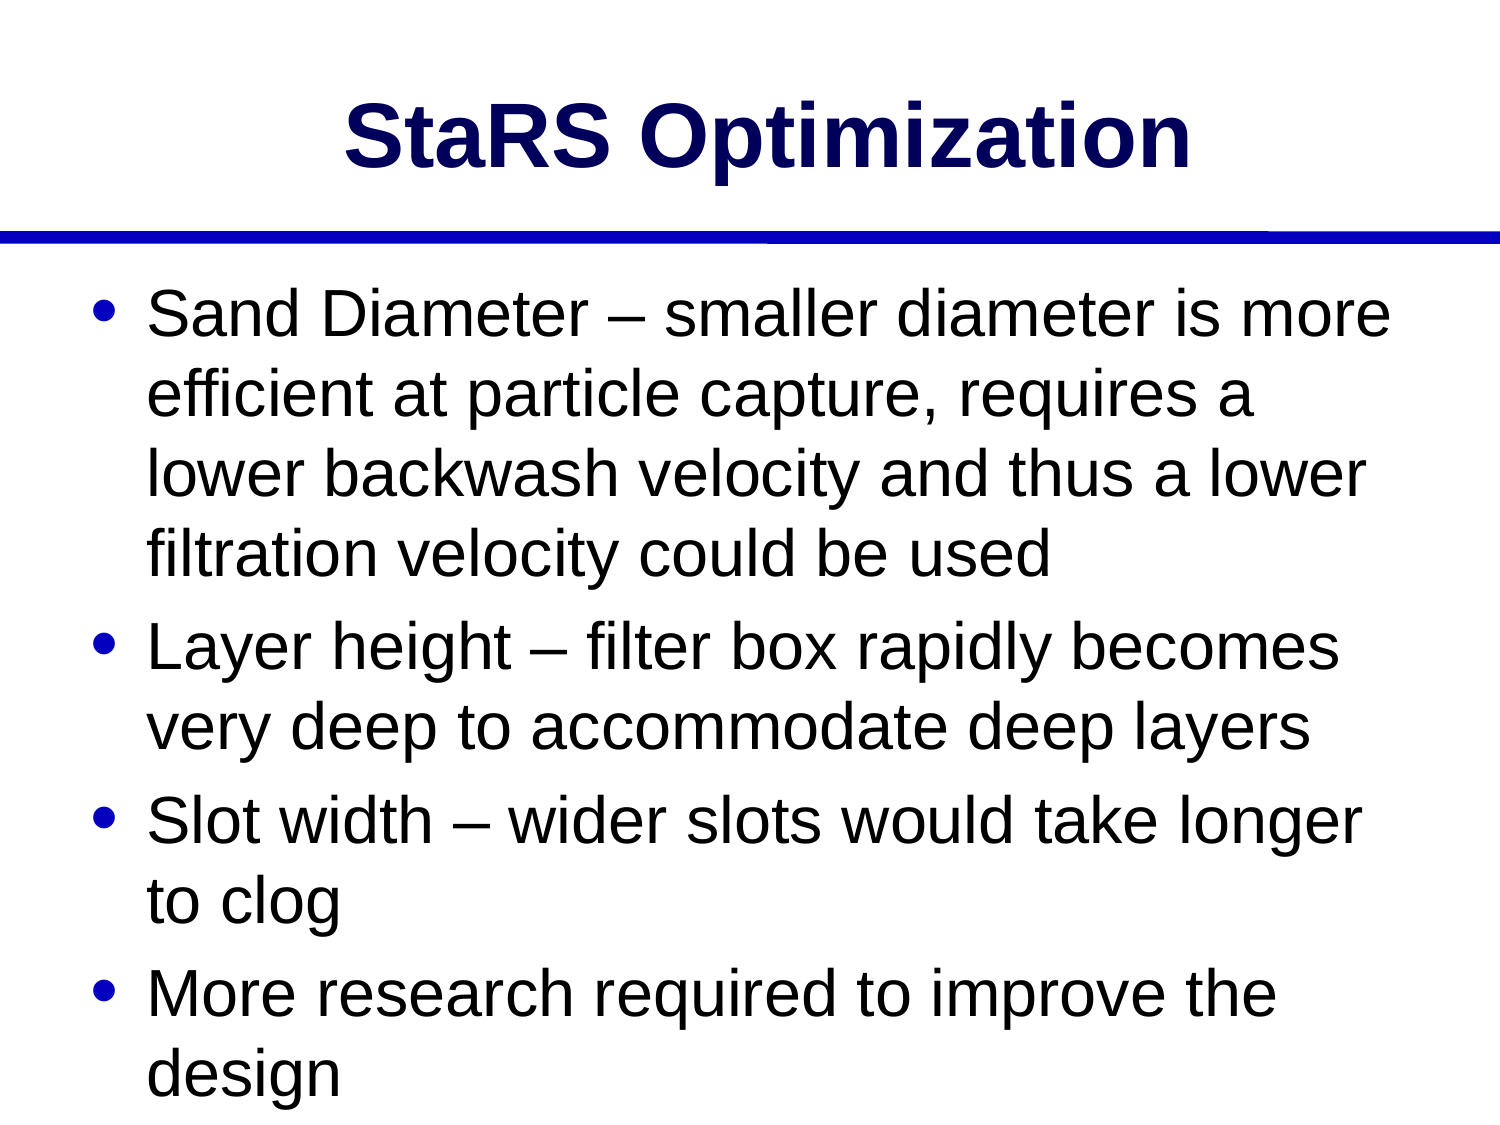

# StaRS Optimization
Sand Diameter – smaller diameter is more efficient at particle capture, requires a lower backwash velocity and thus a lower filtration velocity could be used
Layer height – filter box rapidly becomes very deep to accommodate deep layers
Slot width – wider slots would take longer to clog
More research required to improve the design